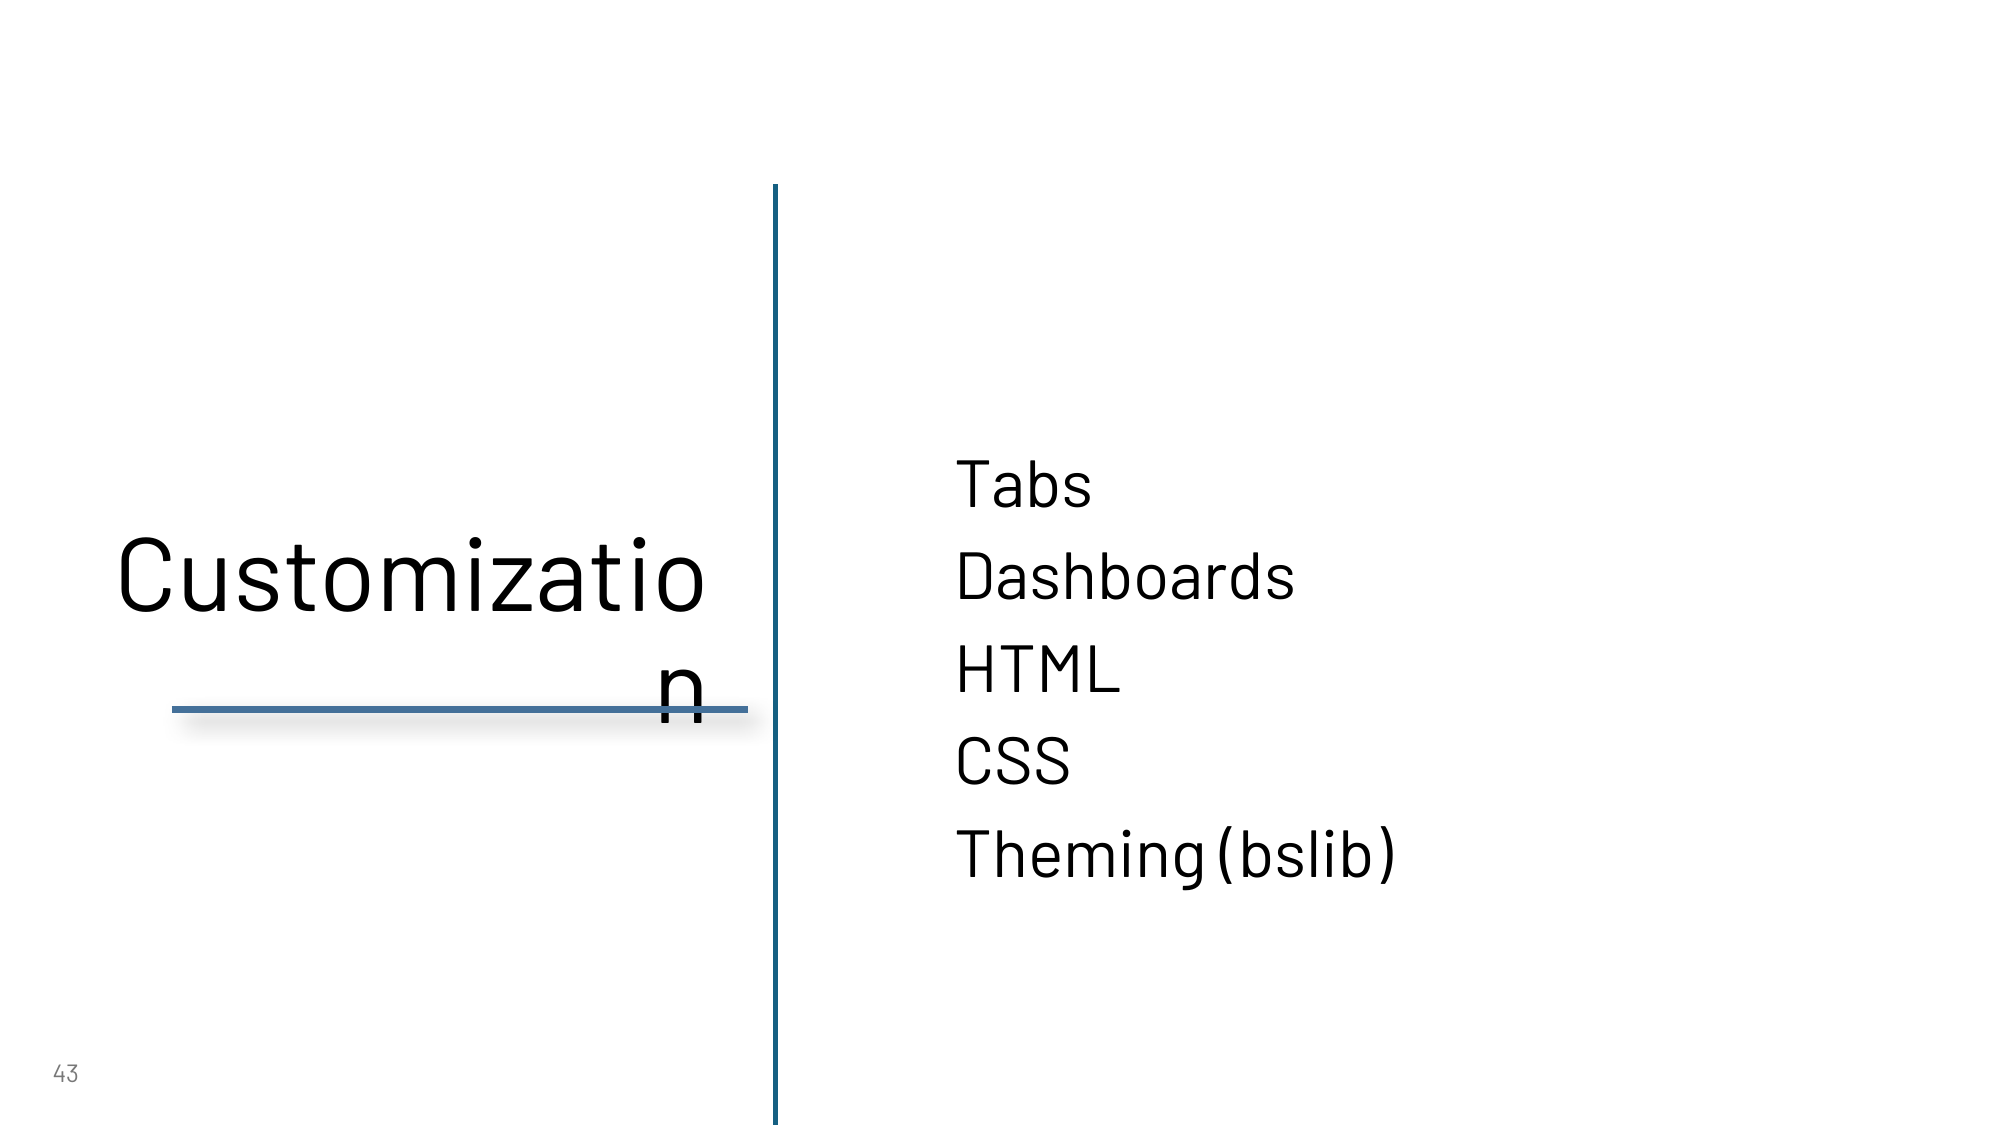

# Customization
Tabs
Dashboards
HTML
CSS
Theming (bslib)
43